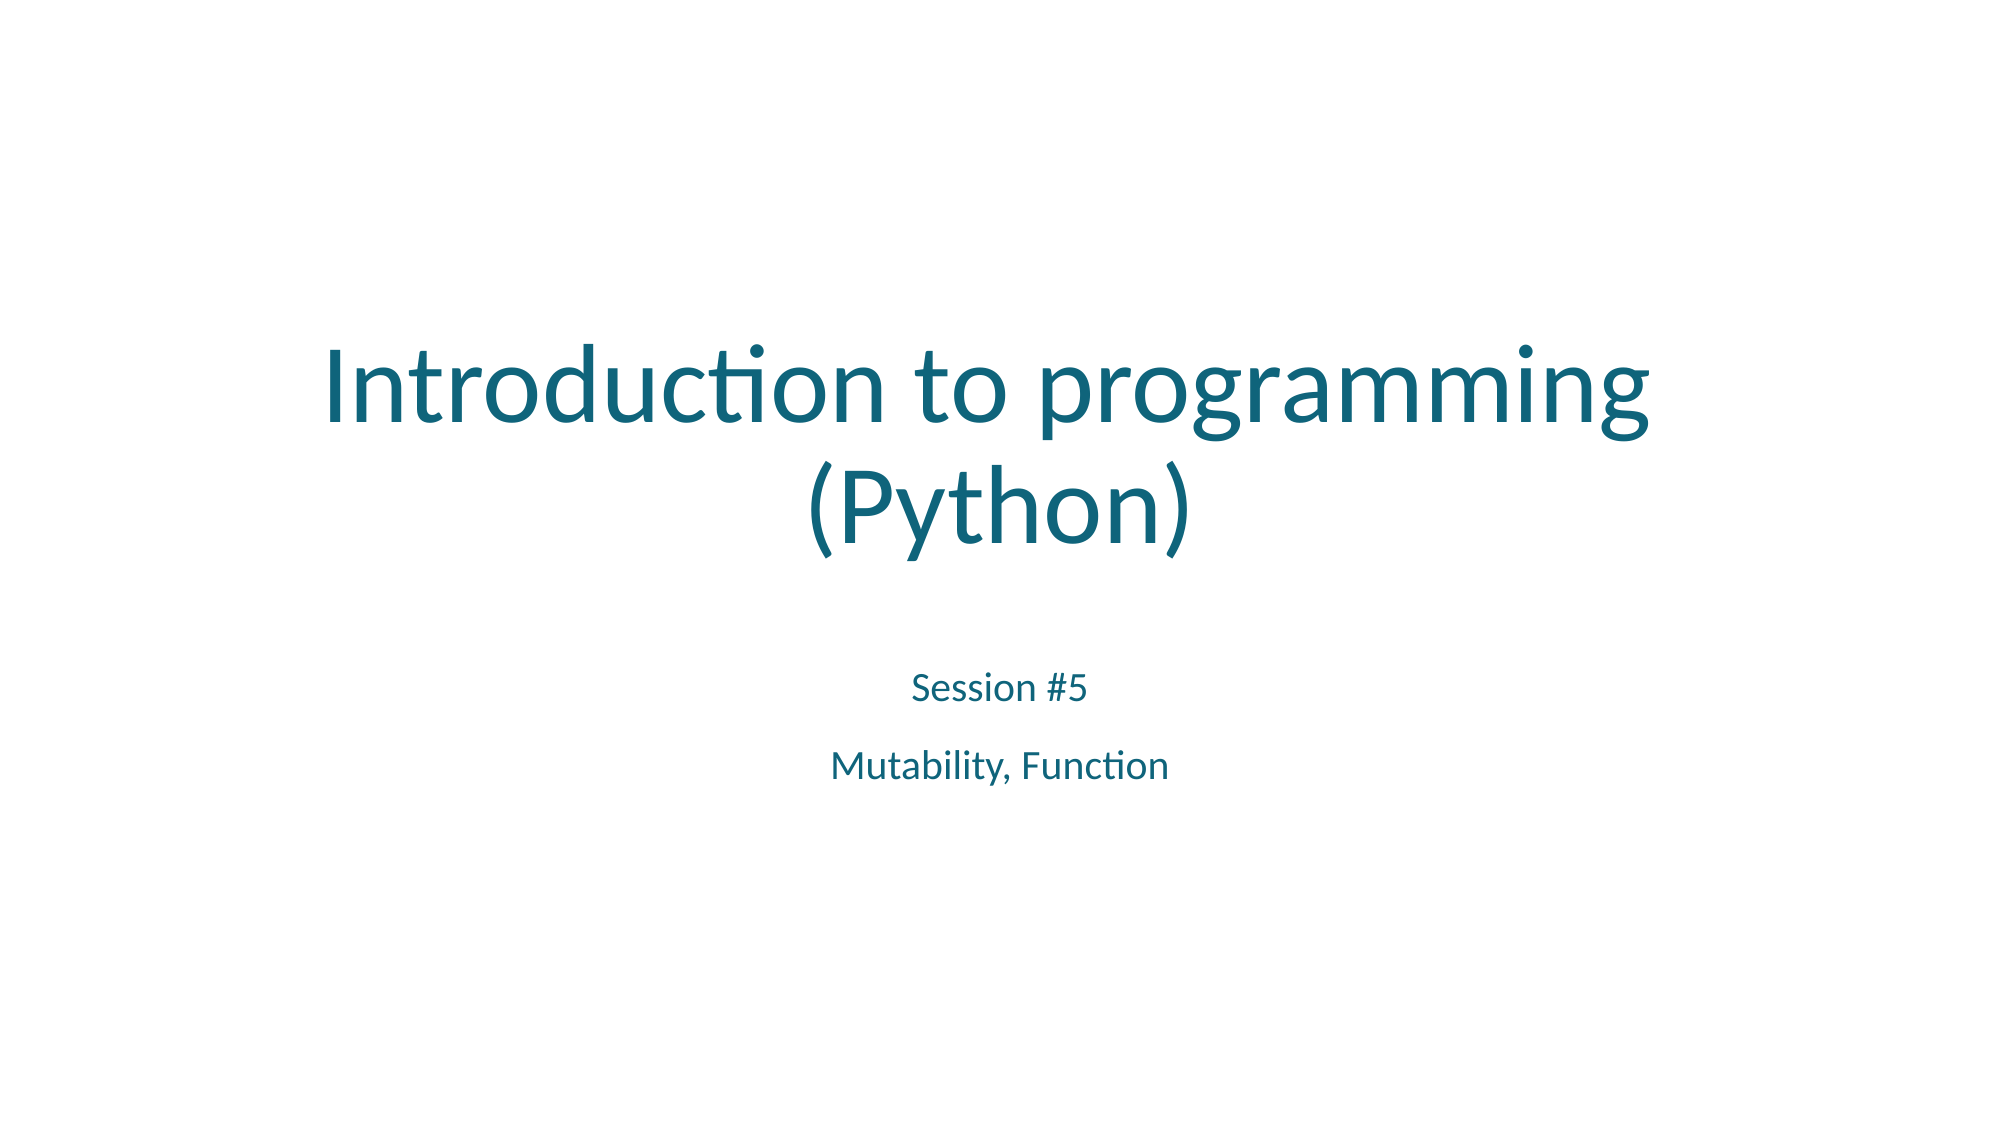

# Introduction to programming  (Python)
A function can have default arguments
Session #5
Mutability, Function